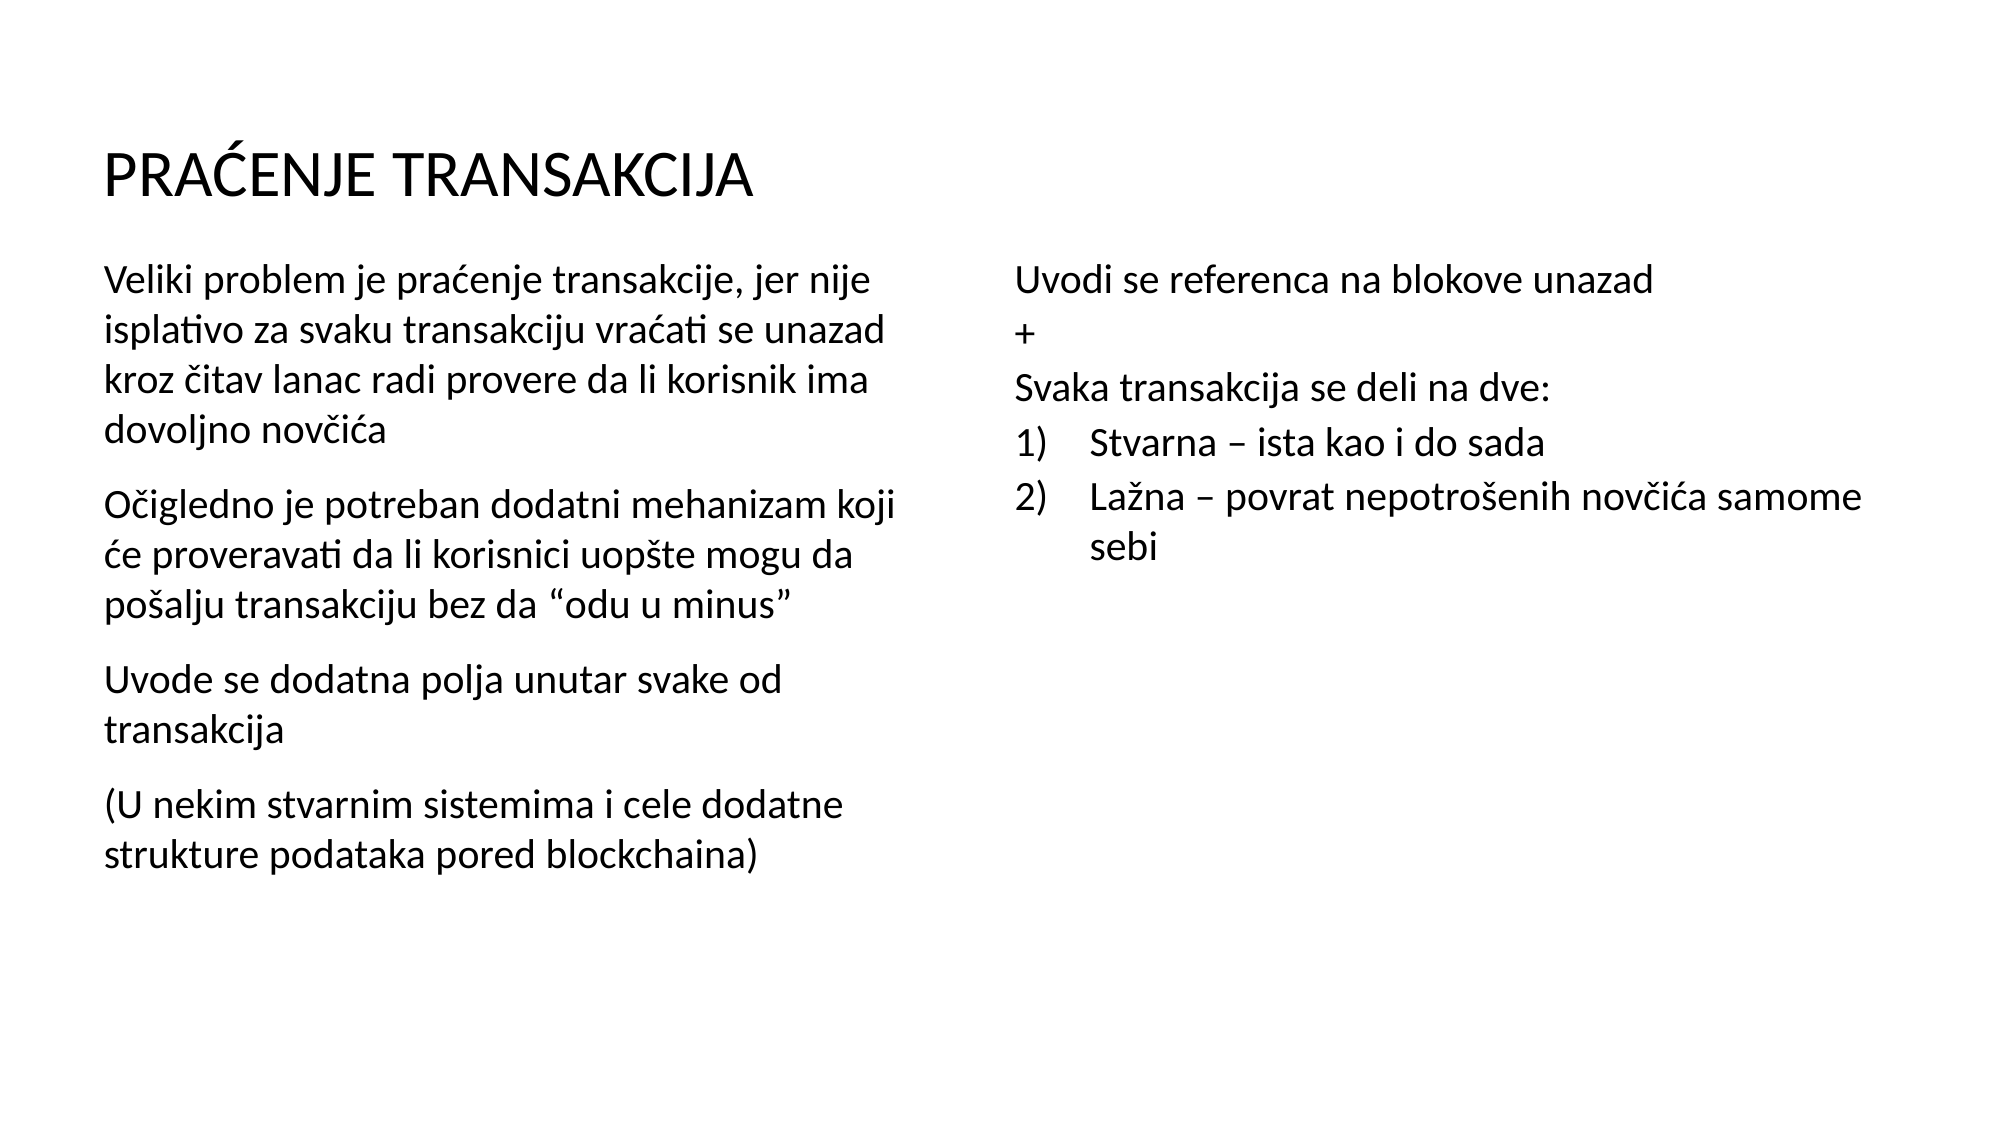

PRAĆENJE TRANSAKCIJA
Veliki problem je praćenje transakcije, jer nije isplativo za svaku transakciju vraćati se unazad kroz čitav lanac radi provere da li korisnik ima dovoljno novčića
Očigledno je potreban dodatni mehanizam koji će proveravati da li korisnici uopšte mogu da pošalju transakciju bez da “odu u minus”
Uvode se dodatna polja unutar svake od transakcija
(U nekim stvarnim sistemima i cele dodatne strukture podataka pored blockchaina)
Uvodi se referenca na blokove unazad
+
Svaka transakcija se deli na dve:
Stvarna – ista kao i do sada
Lažna – povrat nepotrošenih novčića samome sebi